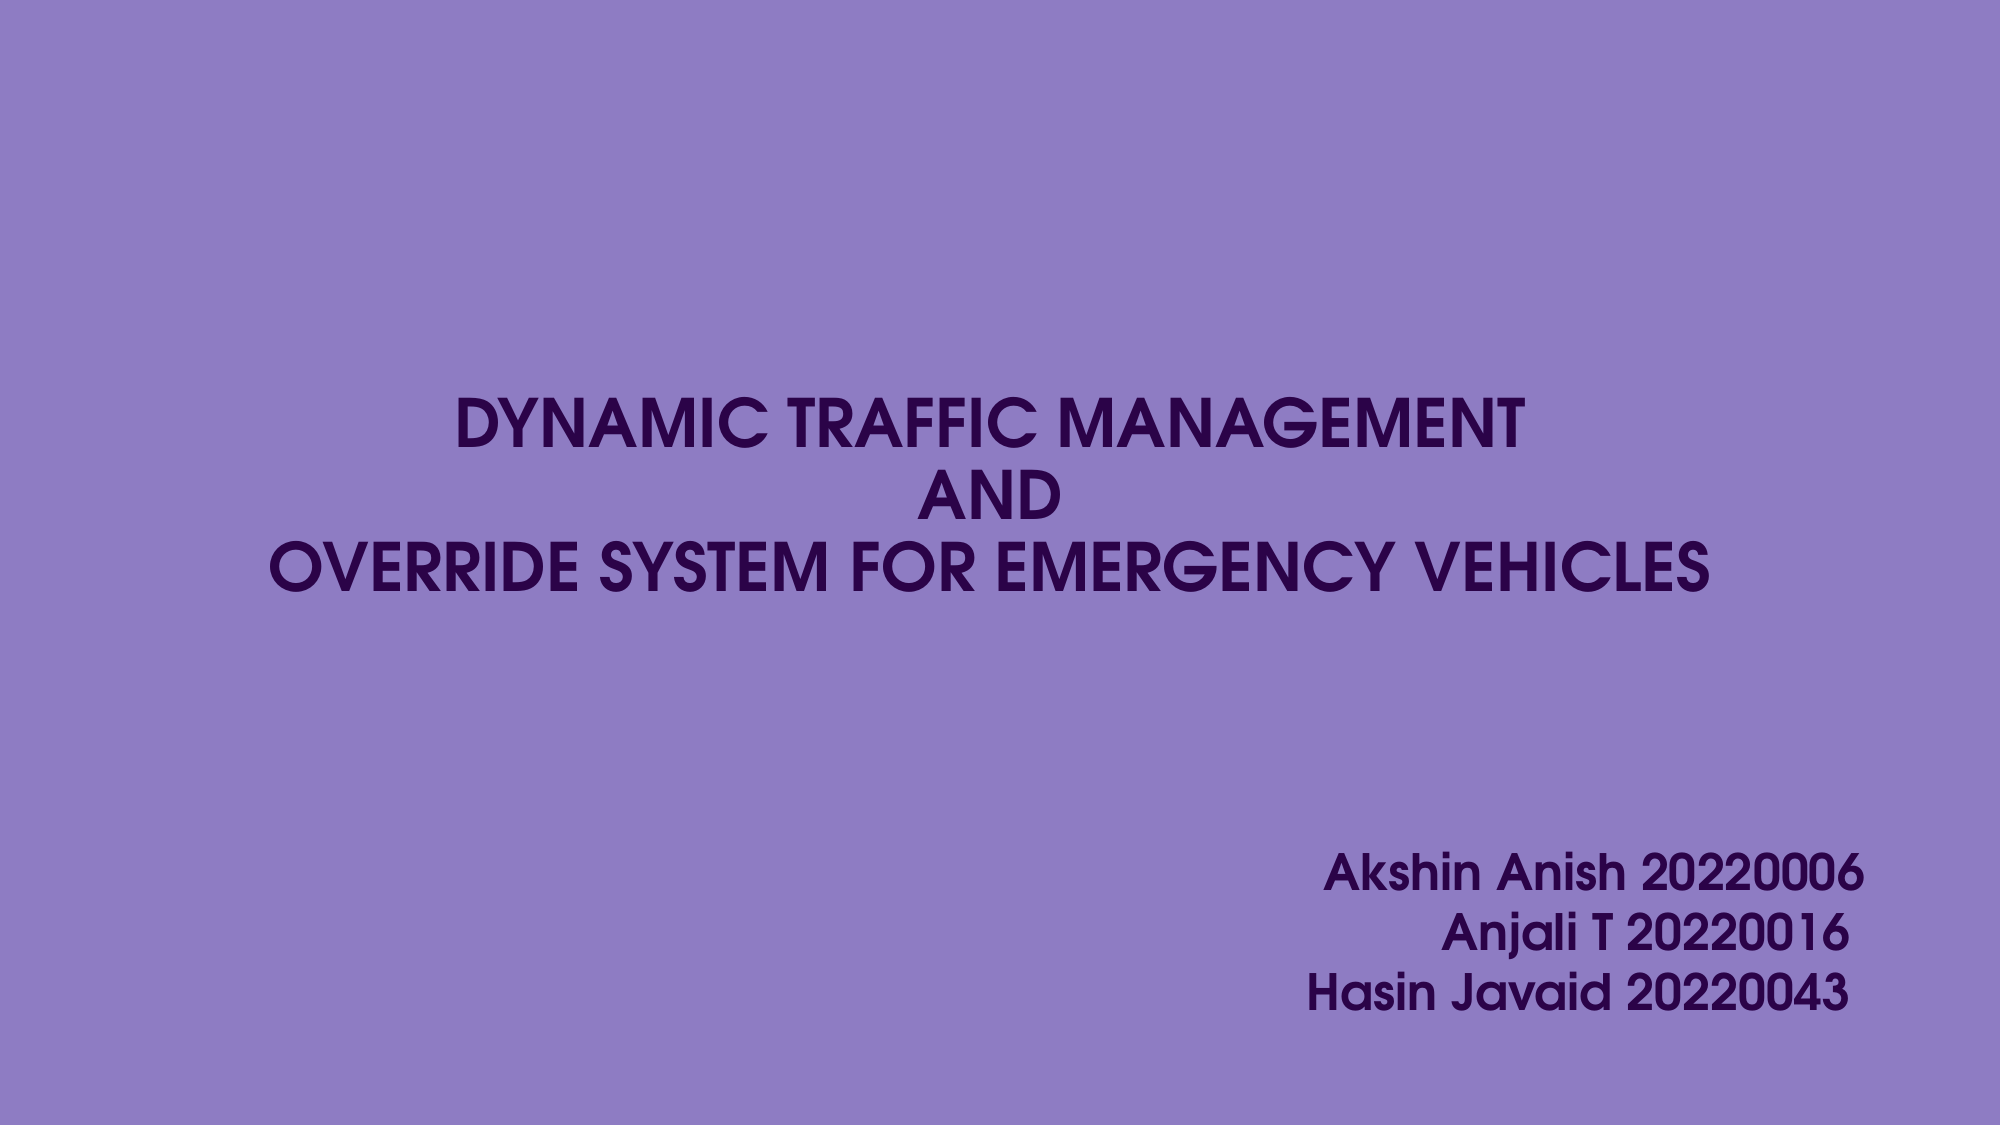

# DYNAMIC TRAFFIC MANAGEMENT AND OVERRIDE SYSTEM FOR EMERGENCY VEHICLES
​​
Akshin Anish 20220006
Anjali T 20220016
Hasin Javaid 20220043